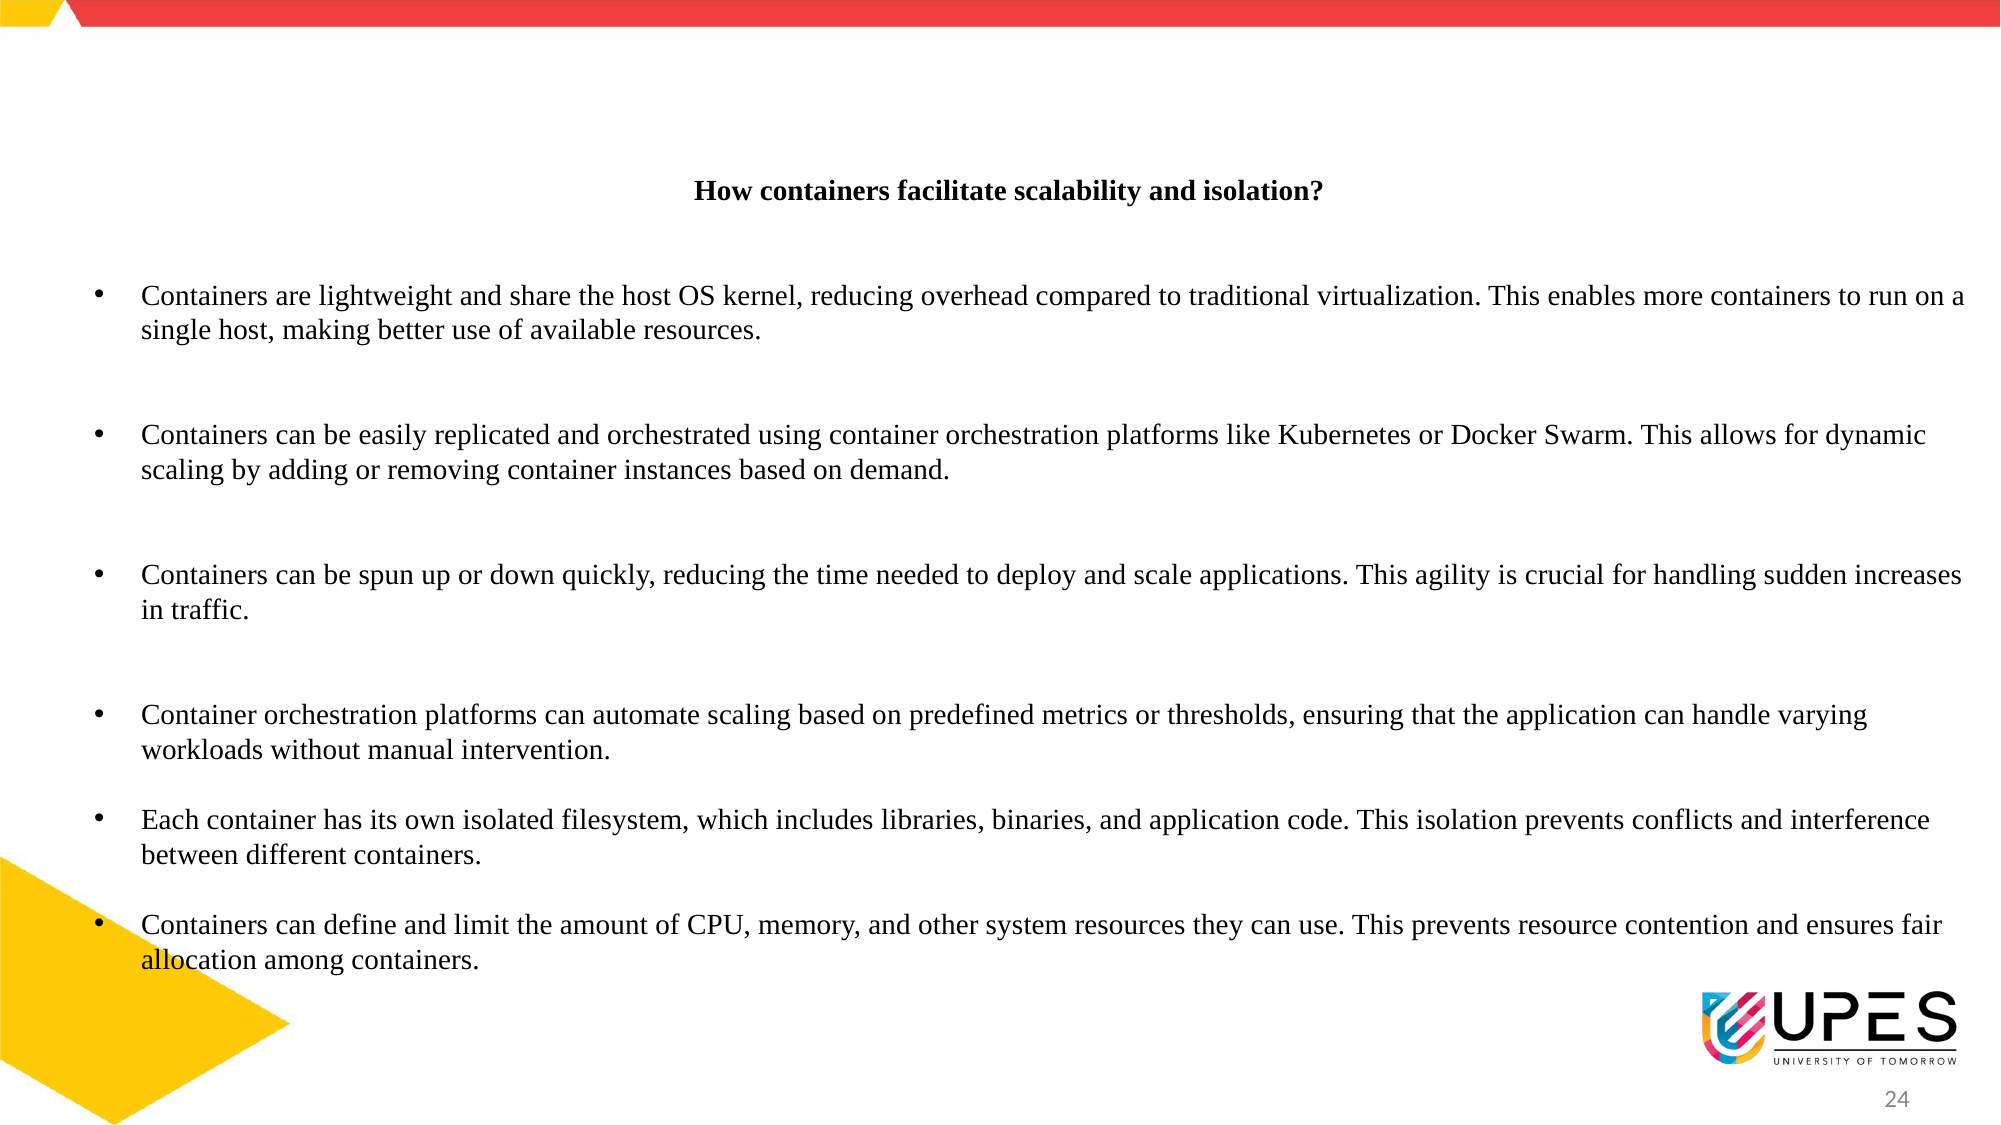

#
				How containers facilitate scalability and isolation?

Containers are lightweight and share the host OS kernel, reducing overhead compared to traditional virtualization. This enables more containers to run on a single host, making better use of available resources.

Containers can be easily replicated and orchestrated using container orchestration platforms like Kubernetes or Docker Swarm. This allows for dynamic scaling by adding or removing container instances based on demand.

Containers can be spun up or down quickly, reducing the time needed to deploy and scale applications. This agility is crucial for handling sudden increases in traffic.

Container orchestration platforms can automate scaling based on predefined metrics or thresholds, ensuring that the application can handle varying workloads without manual intervention.

Each container has its own isolated filesystem, which includes libraries, binaries, and application code. This isolation prevents conflicts and interference between different containers.

Containers can define and limit the amount of CPU, memory, and other system resources they can use. This prevents resource contention and ensures fair allocation among containers.